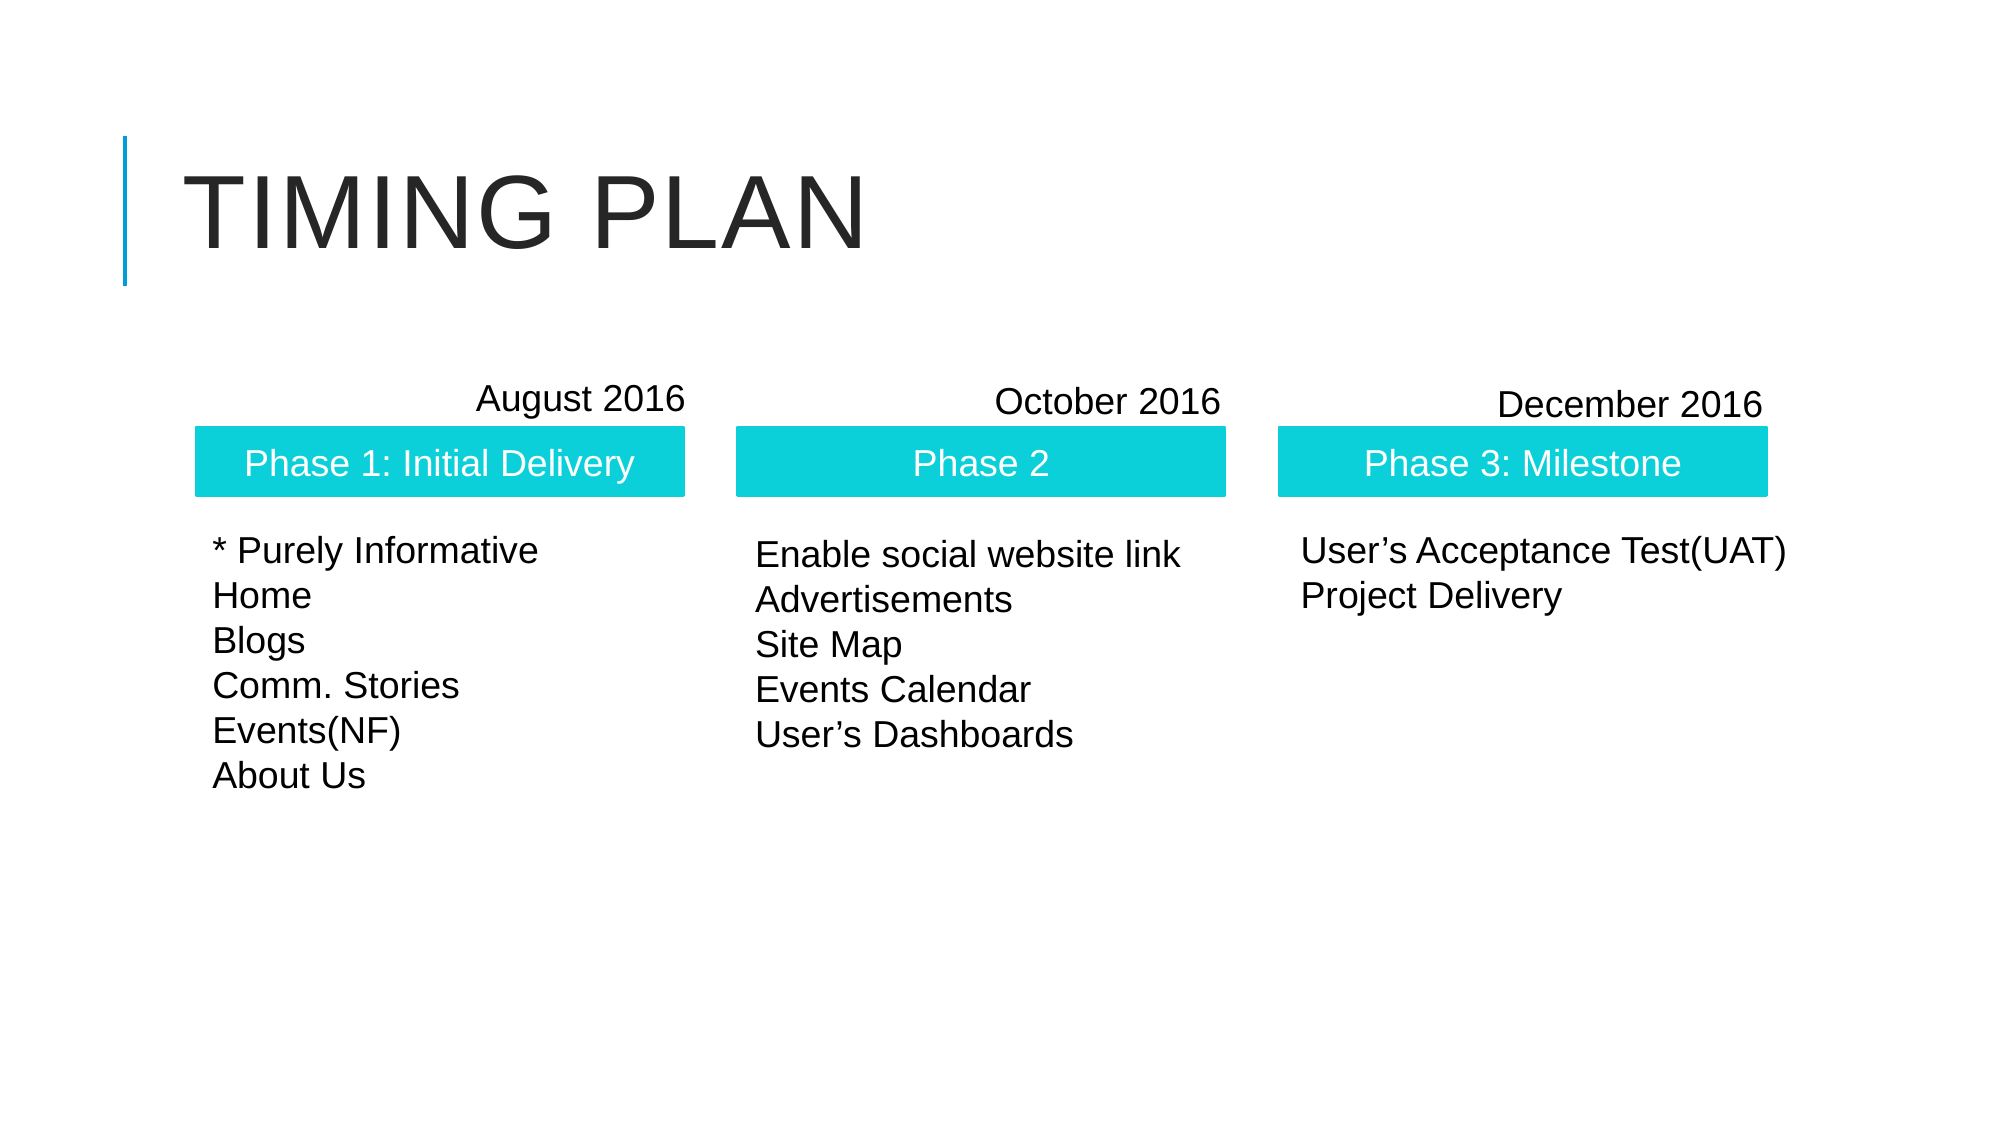

# TIMING PLAN
August 2016
October 2016
December 2016
Phase 1: Initial Delivery
Phase 2
Phase 3: Milestone
User’s Acceptance Test(UAT)
Project Delivery
* Purely Informative
Home
Blogs
Comm. Stories
Events(NF)
About Us
Enable social website link
Advertisements
Site Map
Events Calendar
User’s Dashboards